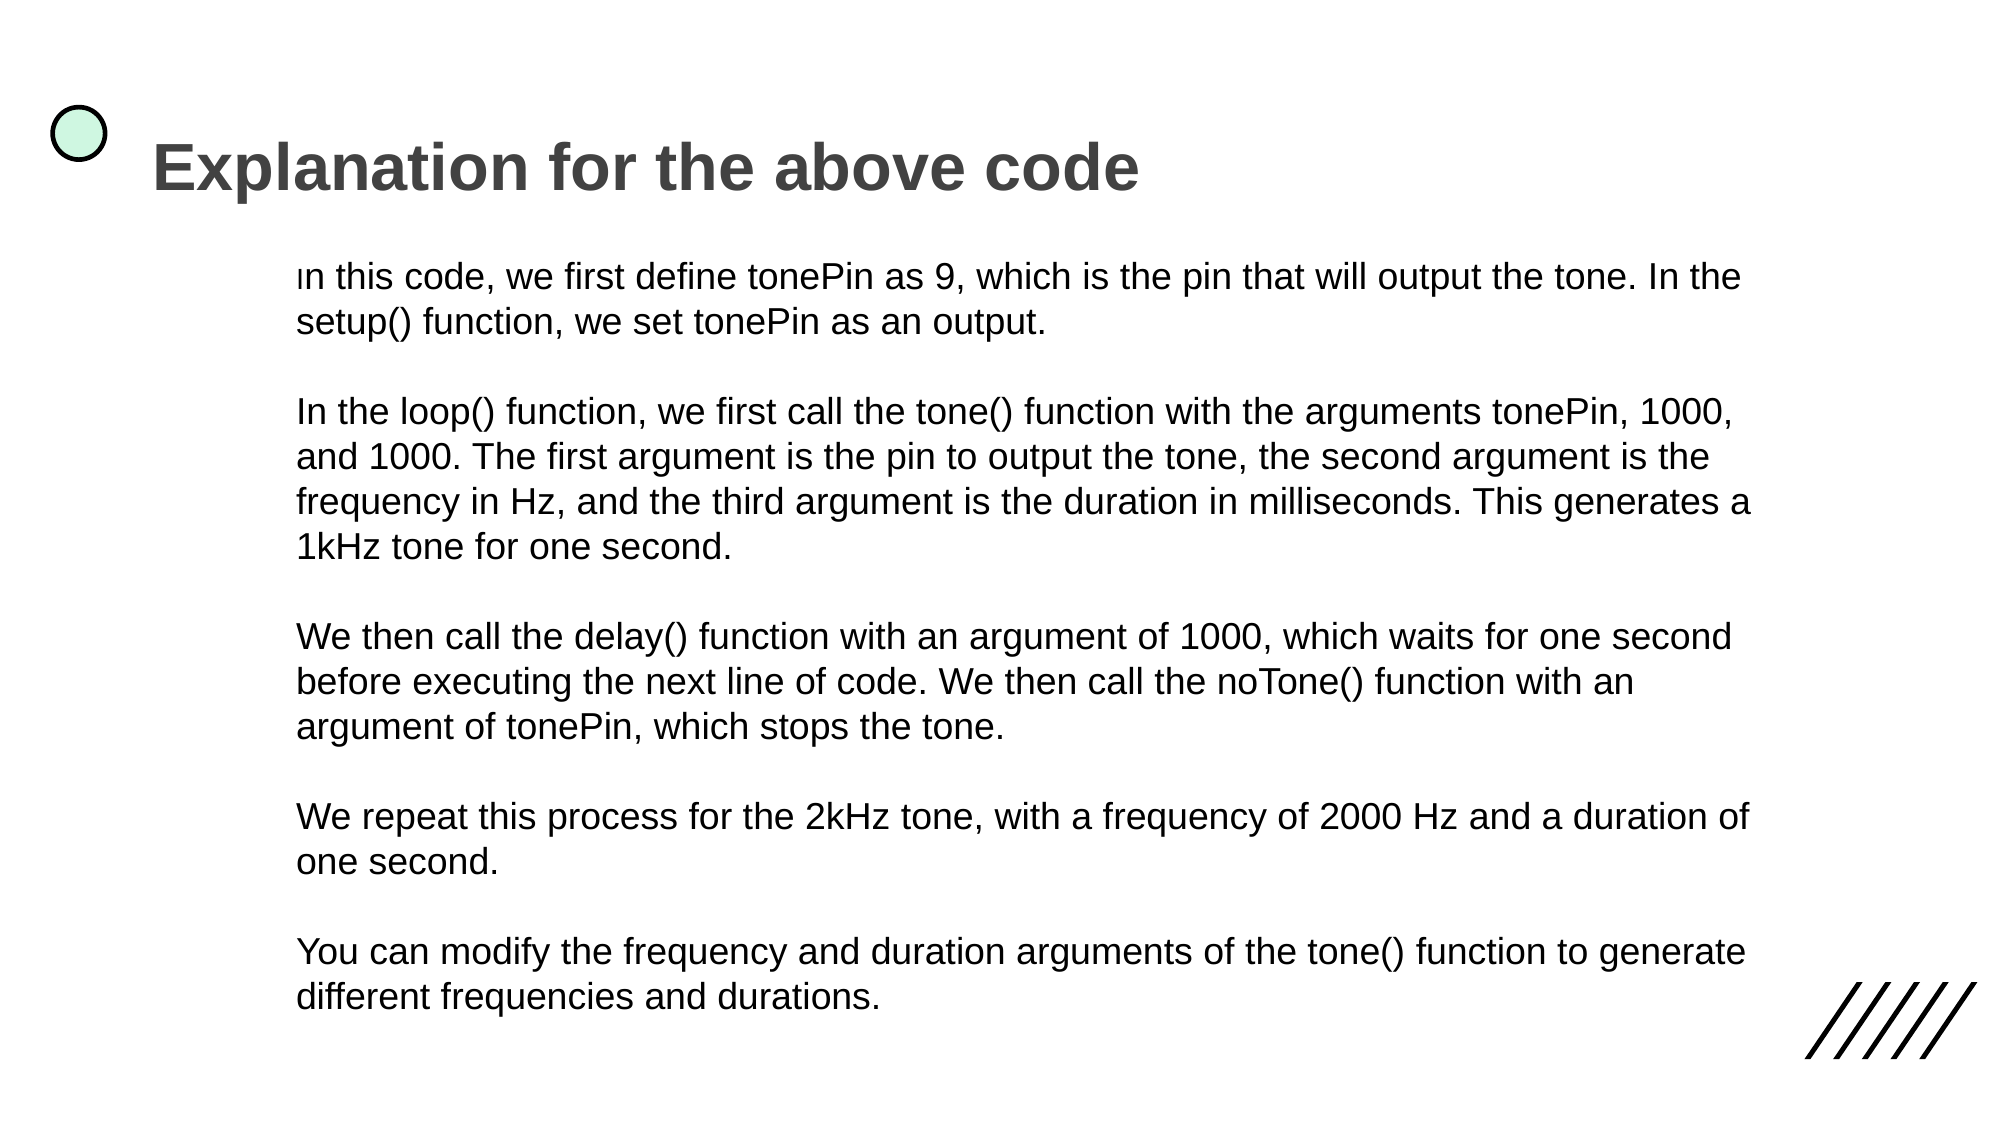

# Explanation for the above code
In this code, we first define tonePin as 9, which is the pin that will output the tone. In the setup() function, we set tonePin as an output.
In the loop() function, we first call the tone() function with the arguments tonePin, 1000, and 1000. The first argument is the pin to output the tone, the second argument is the frequency in Hz, and the third argument is the duration in milliseconds. This generates a 1kHz tone for one second.
We then call the delay() function with an argument of 1000, which waits for one second before executing the next line of code. We then call the noTone() function with an argument of tonePin, which stops the tone.
We repeat this process for the 2kHz tone, with a frequency of 2000 Hz and a duration of one second.
You can modify the frequency and duration arguments of the tone() function to generate different frequencies and durations.